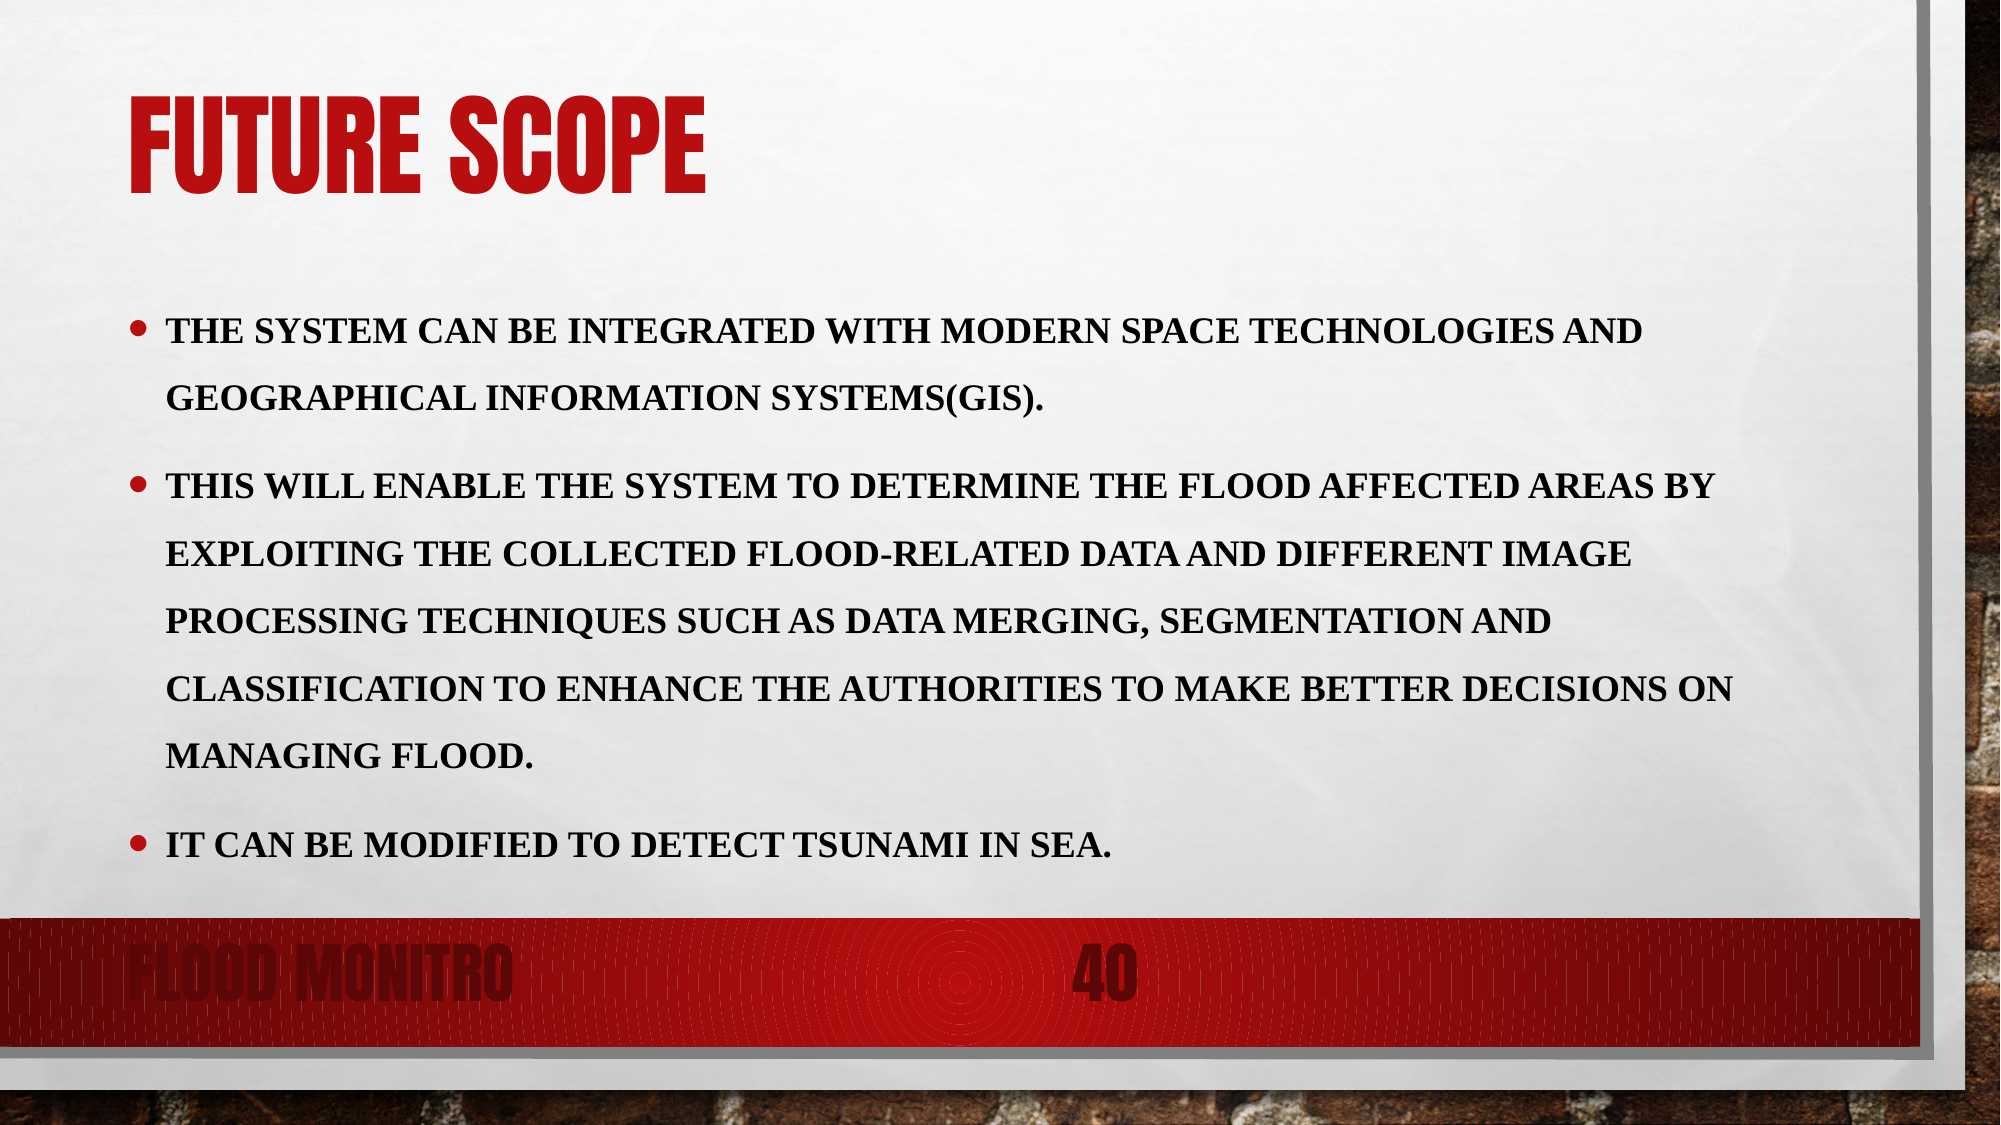

# Future Scope
The system can be integrated with modern space technologies and Geographical Information Systems(GIS).
This will enable the system to determine the flood affected areas by exploiting the collected flood-related data and different image processing techniques such as data merging, segmentation and classification to enhance the authorities to make better decisions on managing flood.
It can be modified to detect tsunami in sea.
FLOOD MONITRO
40